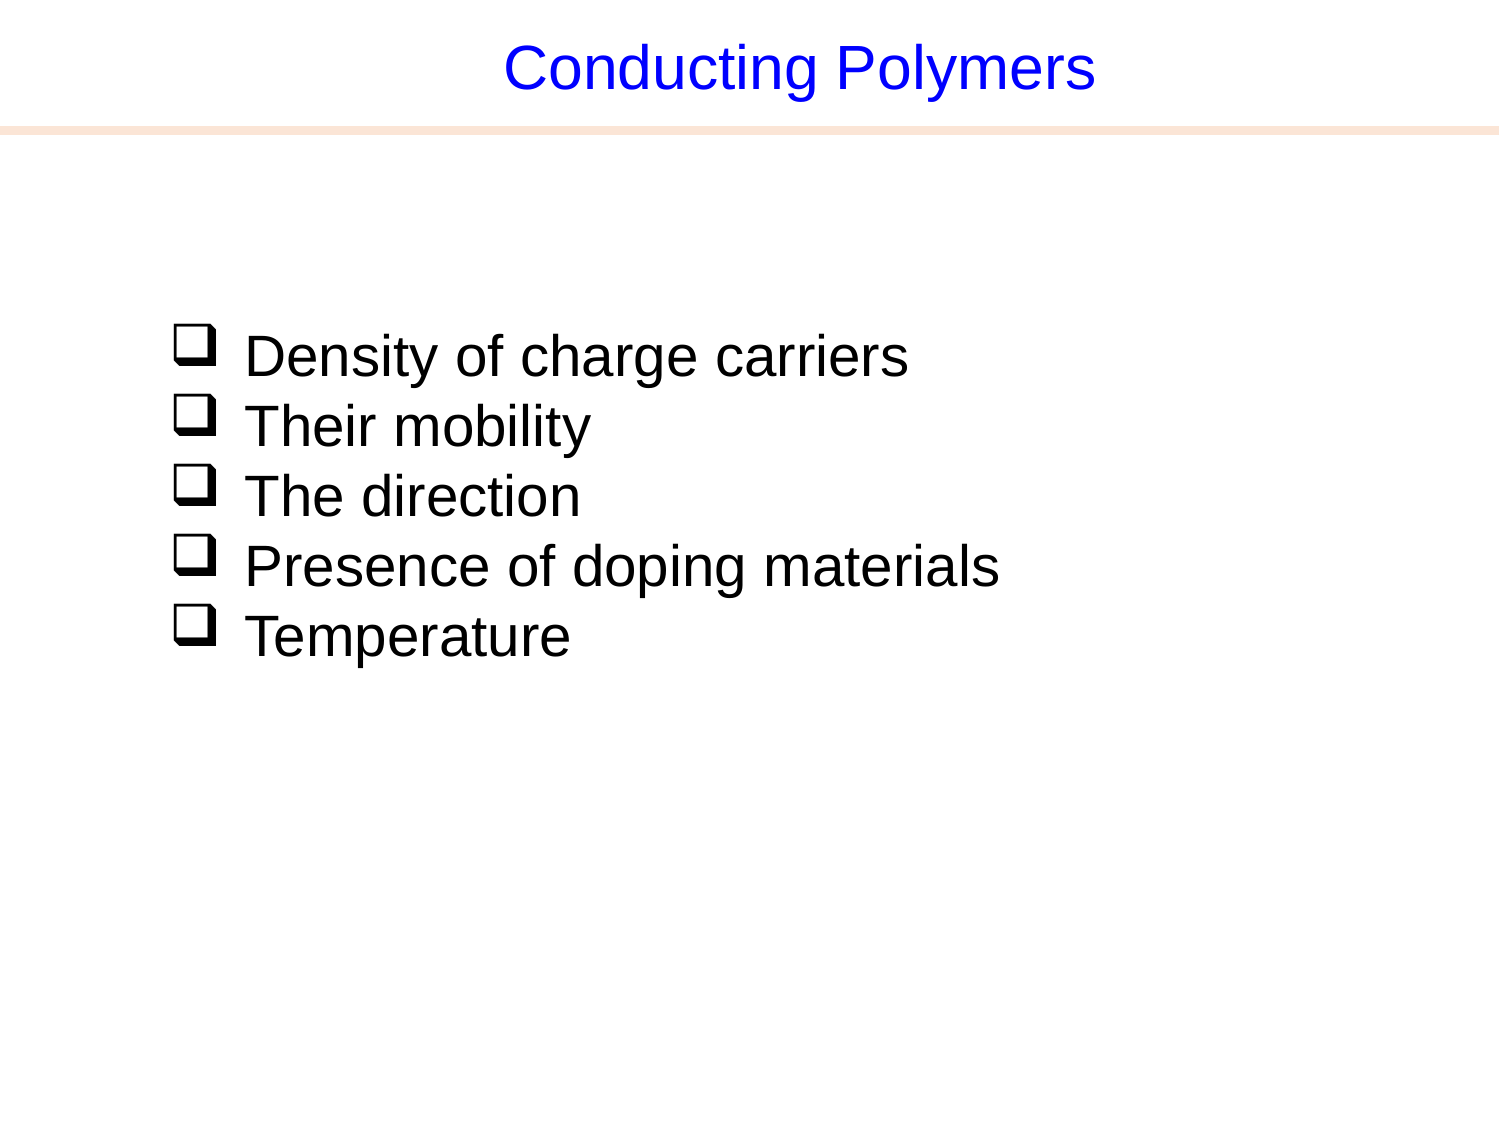

Conducting Polymers
Density of charge carriers
Their mobility
The direction
Presence of doping materials
Temperature